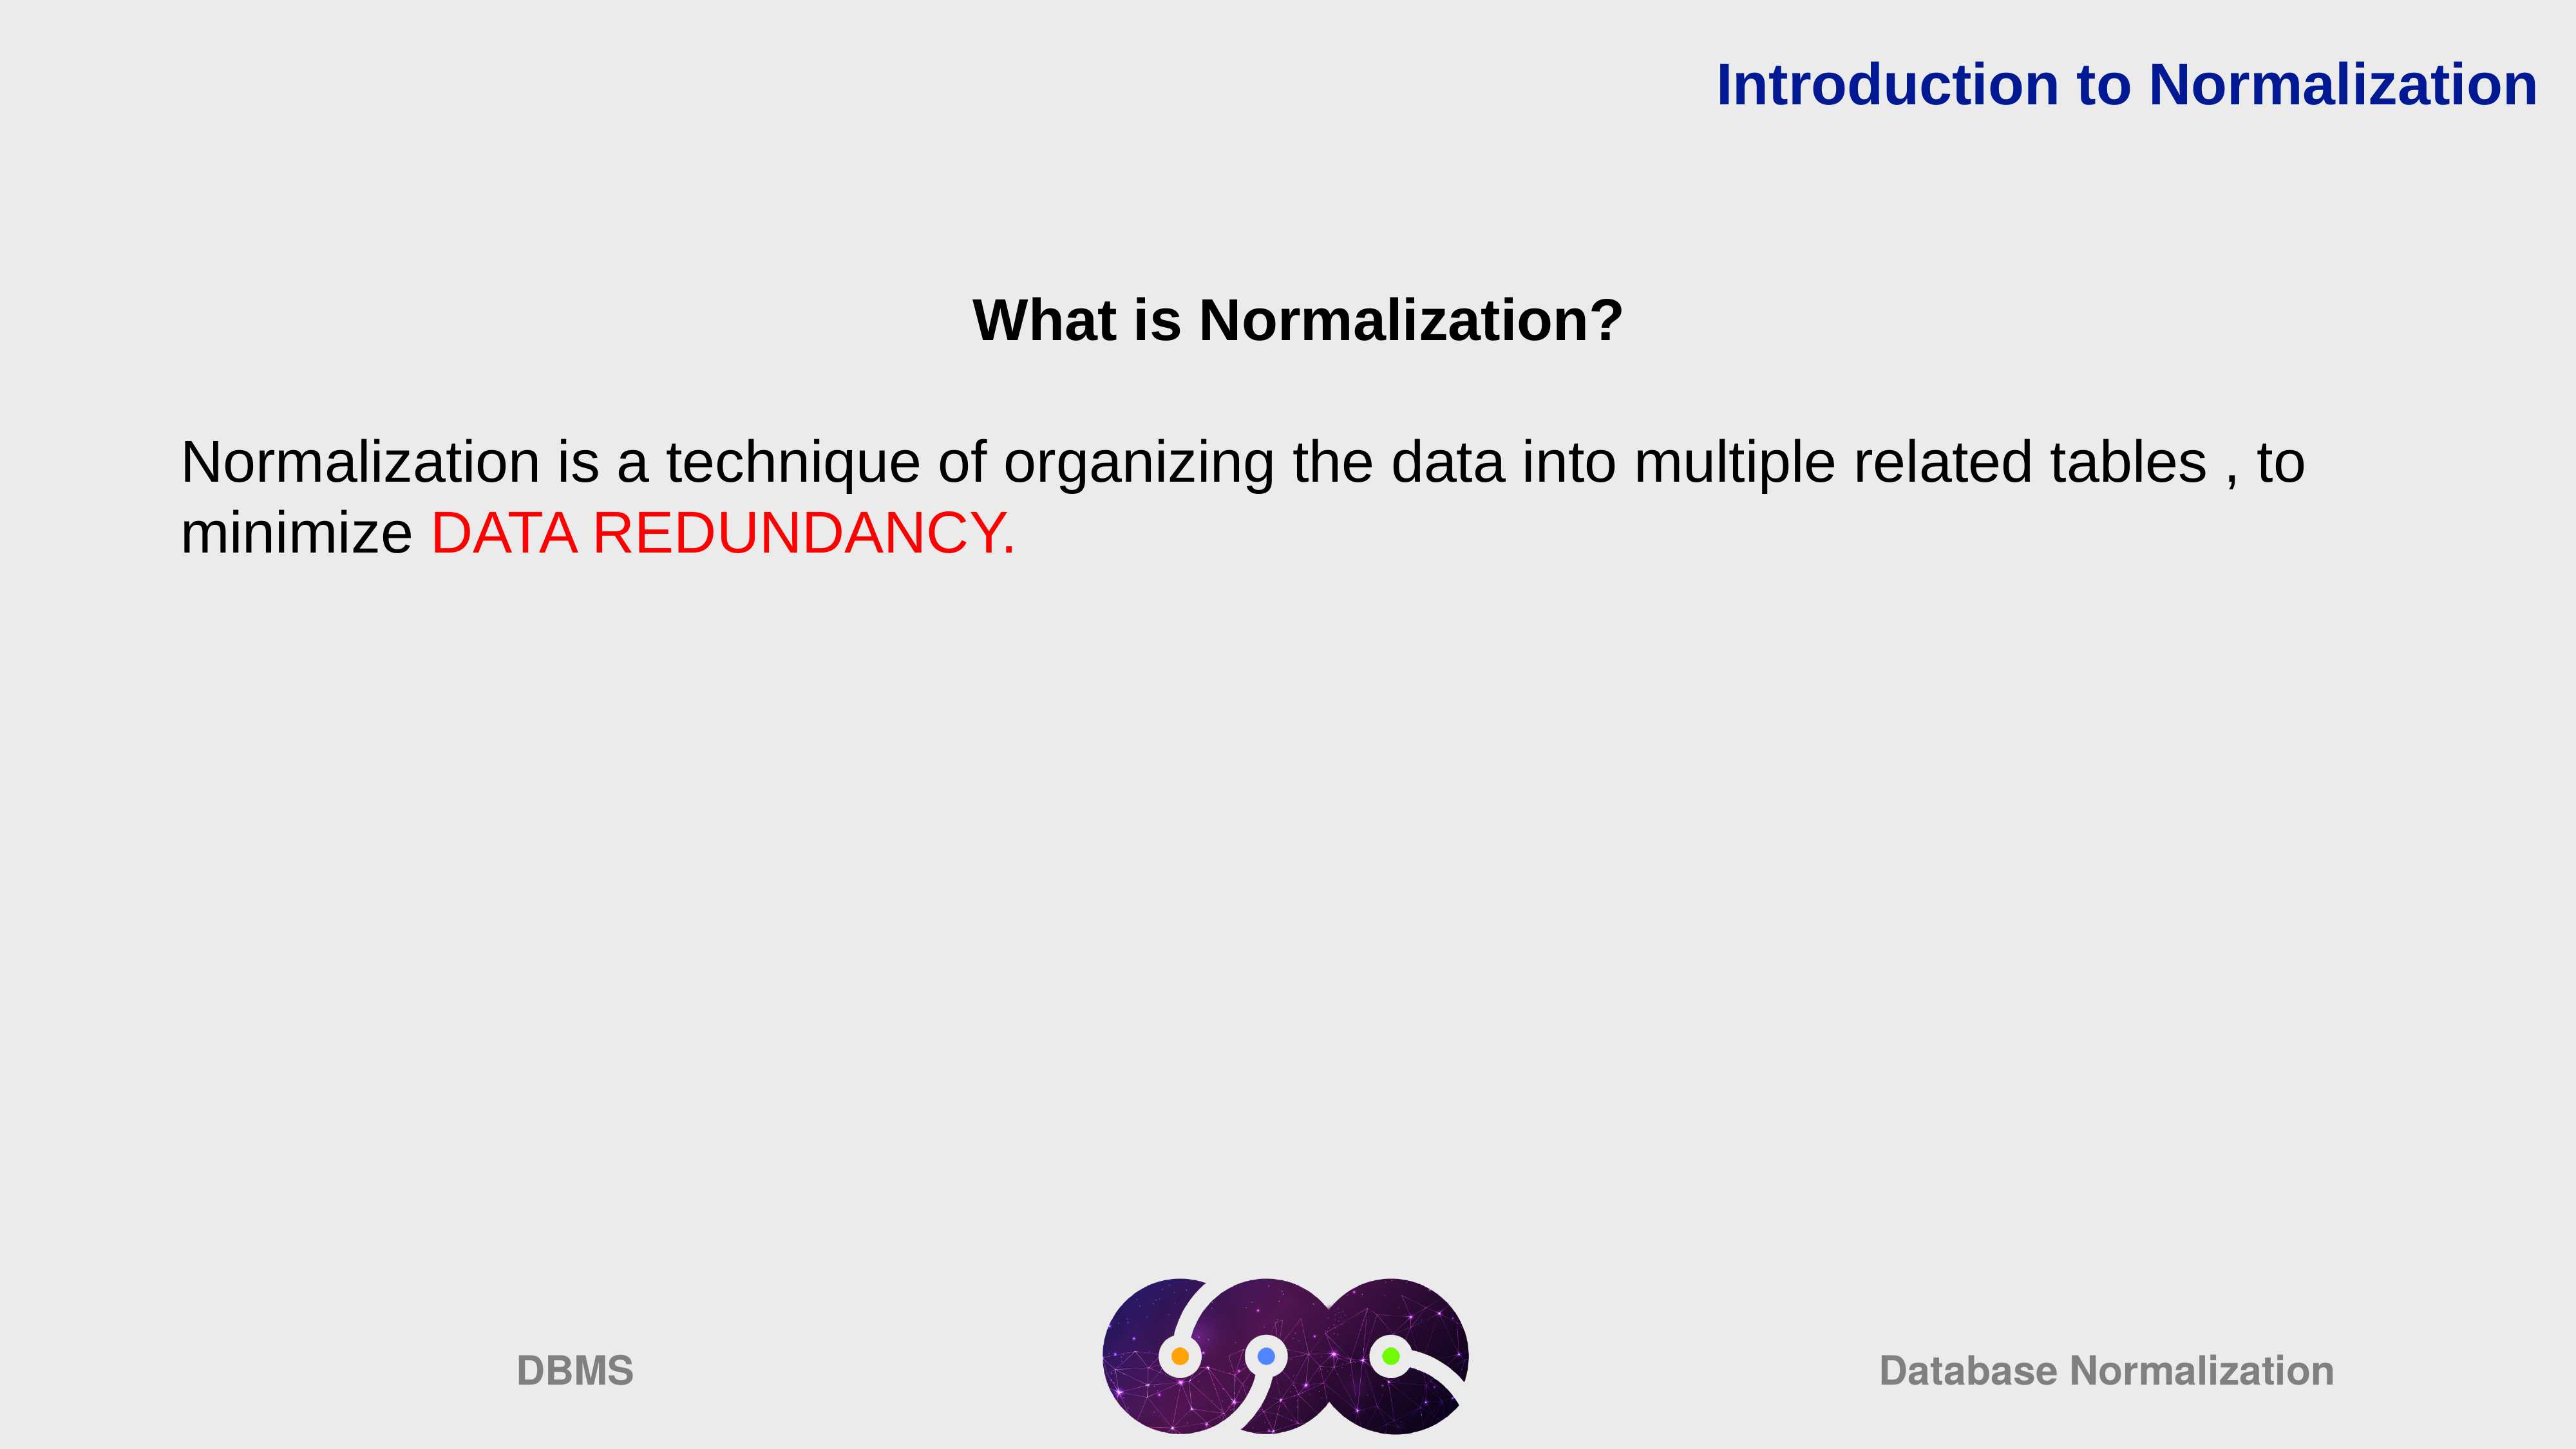

Introduction to Normalization

What is Normalization?

Normalization is a technique of organizing the data into multiple related tables , to minimize DATA REDUNDANCY.